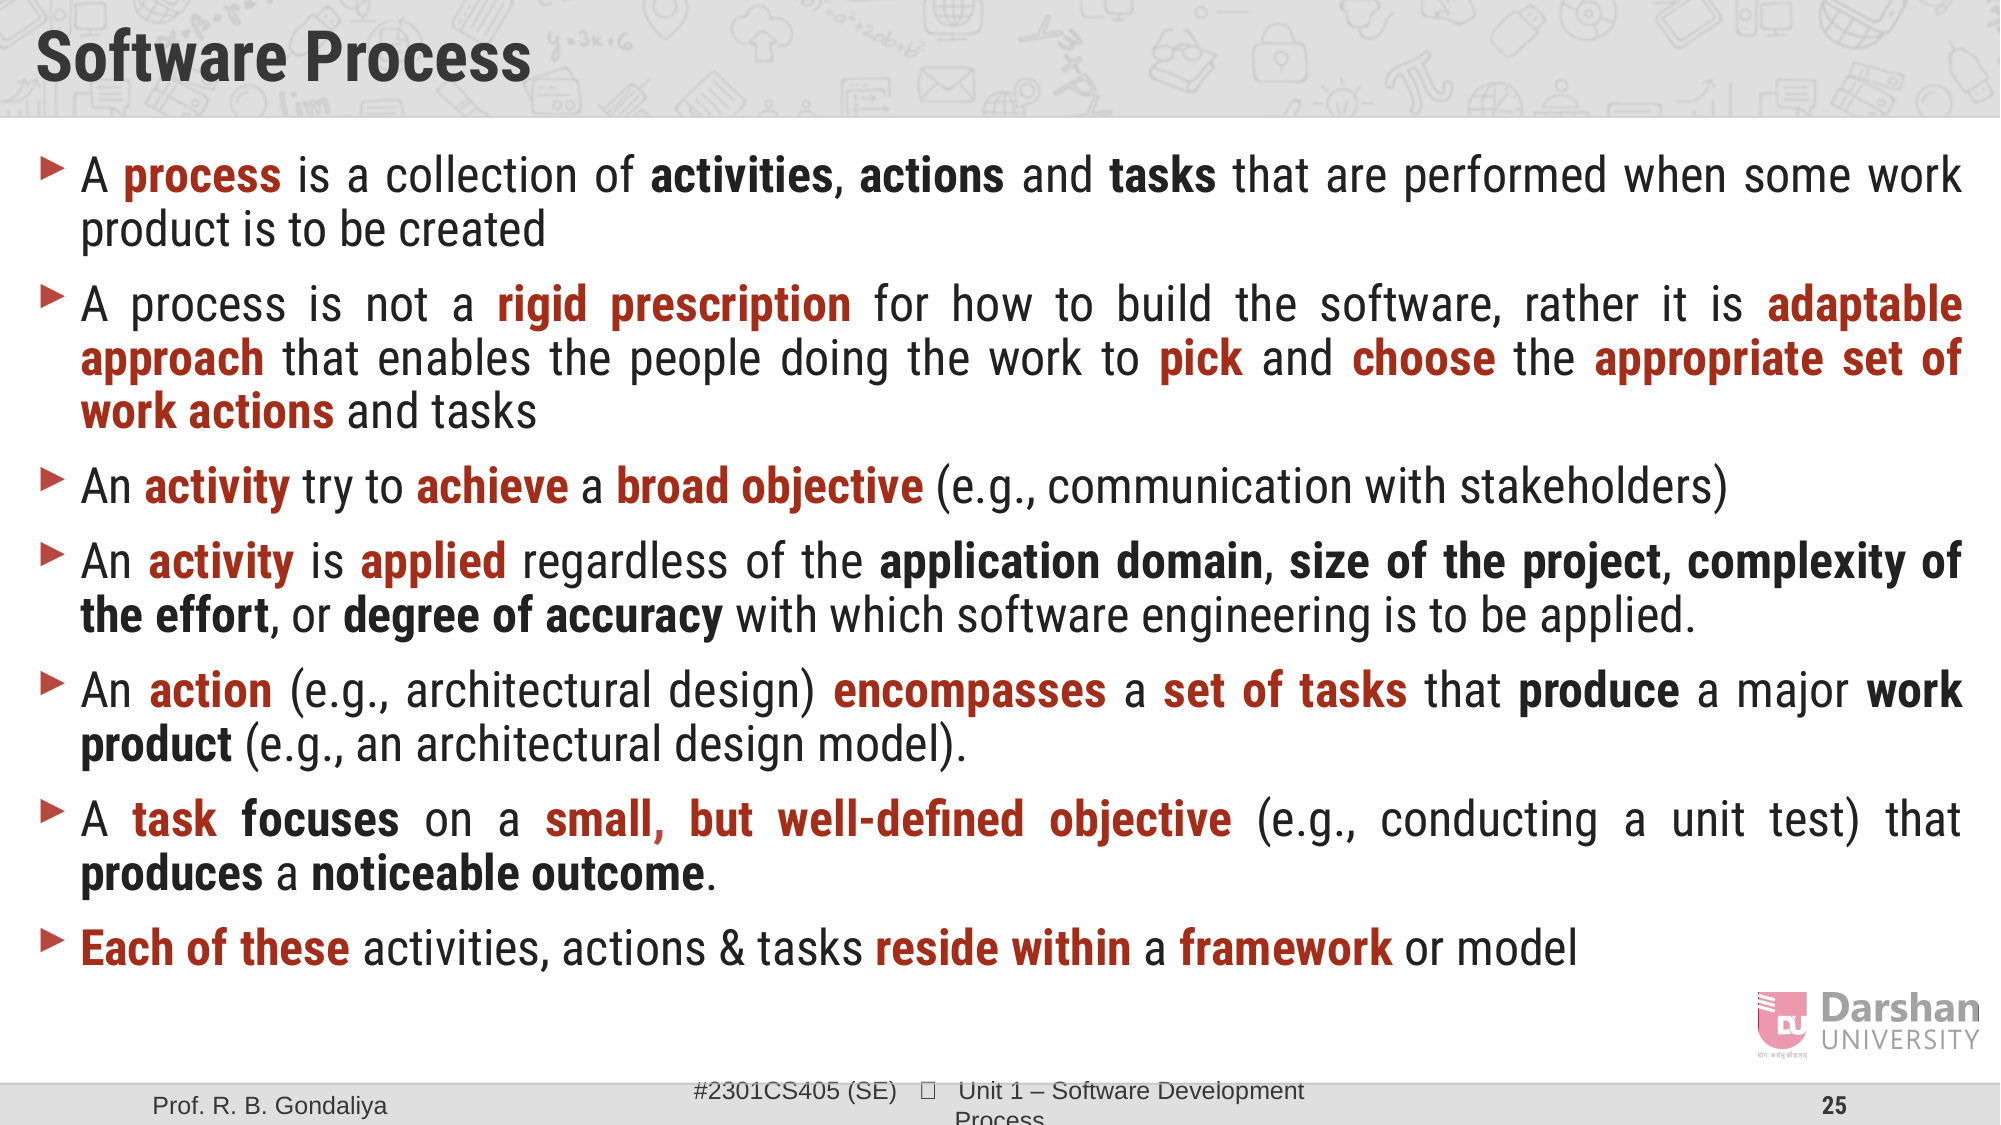

# Software Process
A process is a collection of activities, actions and tasks that are performed when some work product is to be created
A process is not a rigid prescription for how to build the software, rather it is adaptable approach that enables the people doing the work to pick and choose the appropriate set of work actions and tasks
An activity try to achieve a broad objective (e.g., communication with stakeholders)
An activity is applied regardless of the application domain, size of the project, complexity of the effort, or degree of accuracy with which software engineering is to be applied.
An action (e.g., architectural design) encompasses a set of tasks that produce a major work product (e.g., an architectural design model).
A task focuses on a small, but well-defined objective (e.g., conducting a unit test) that produces a noticeable outcome.
Each of these activities, actions & tasks reside within a framework or model